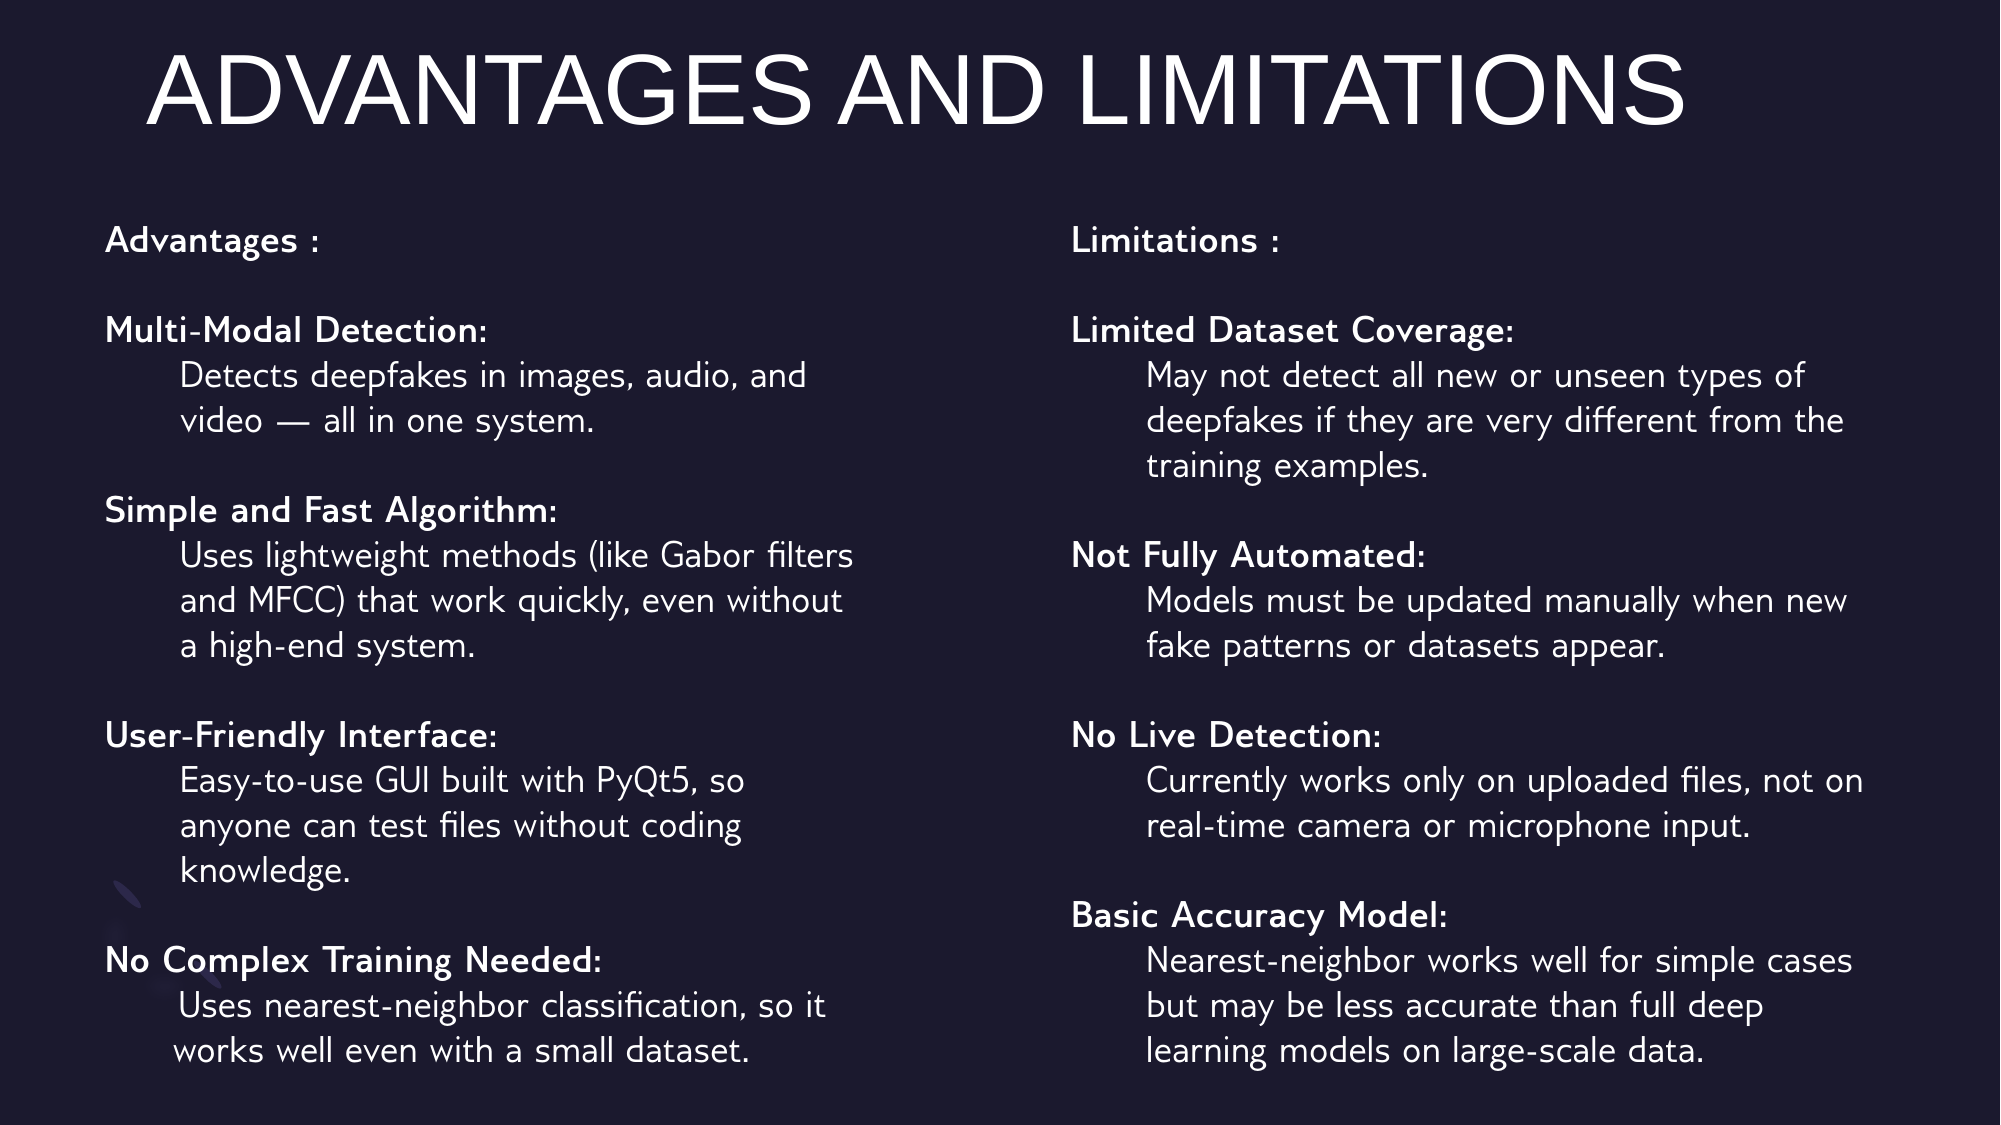

# ADVANTAGES AND LIMITATIONS
Advantages :
Multi-Modal Detection:
Detects deepfakes in images, audio, and video — all in one system.
Simple and Fast Algorithm:
Uses lightweight methods (like Gabor filters and MFCC) that work quickly, even without a high-end system.
User-Friendly Interface:
Easy-to-use GUI built with PyQt5, so anyone can test files without coding knowledge.
No Complex Training Needed:
      Uses nearest-neighbor classification, so it
      works well even with a small dataset.
Limitations :
Limited Dataset Coverage:
May not detect all new or unseen types of deepfakes if they are very different from the training examples.
Not Fully Automated:
Models must be updated manually when new fake patterns or datasets appear.
No Live Detection:
Currently works only on uploaded files, not on real-time camera or microphone input.
Basic Accuracy Model:
Nearest-neighbor works well for simple cases but may be less accurate than full deep learning models on large-scale data.